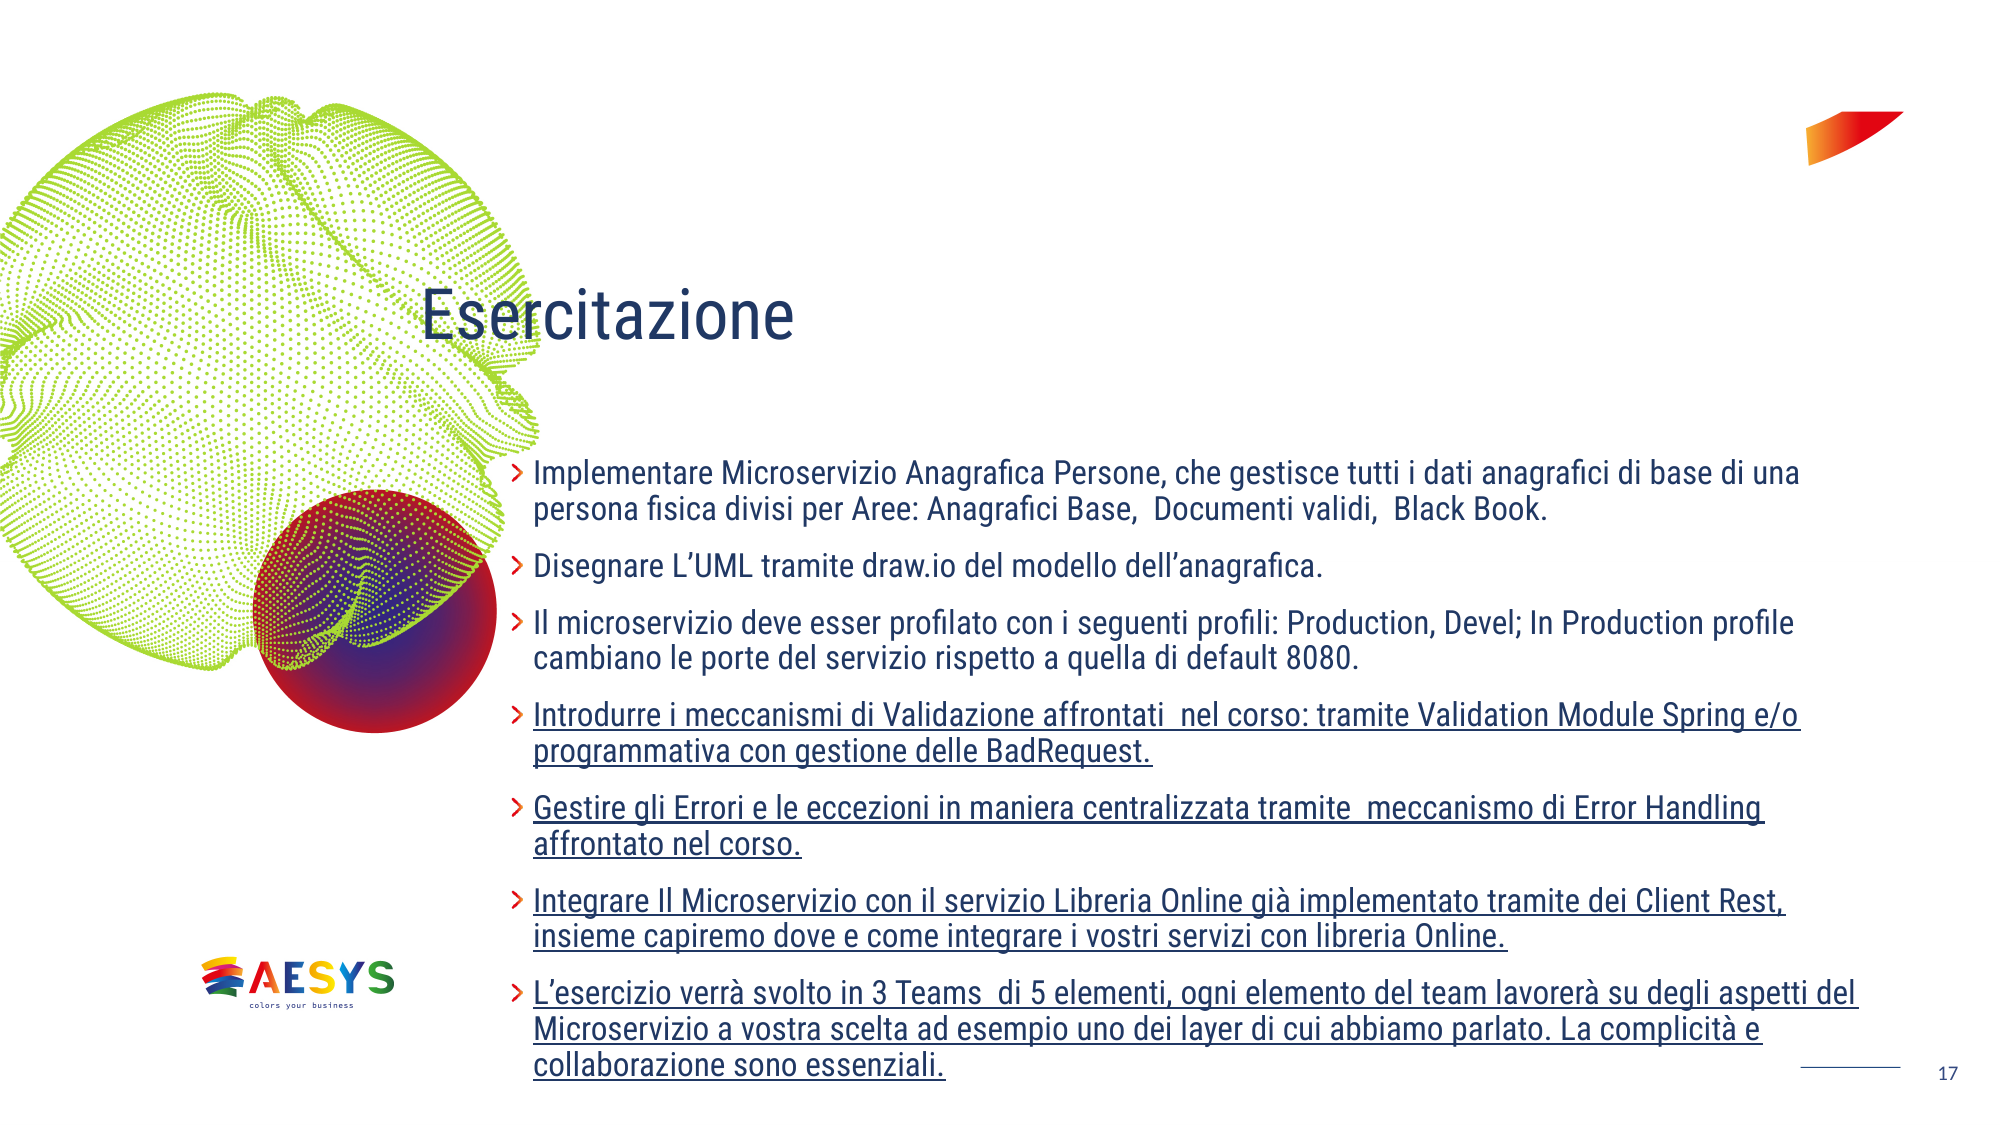

# Esercitazione
Implementare Microservizio Anagrafica Persone, che gestisce tutti i dati anagrafici di base di una persona fisica divisi per Aree: Anagrafici Base,  Documenti validi,  Black Book.
Disegnare L’UML tramite draw.io del modello dell’anagrafica.
Il microservizio deve esser profilato con i seguenti profili: Production, Devel; In Production profile cambiano le porte del servizio rispetto a quella di default 8080.
Introdurre i meccanismi di Validazione affrontati  nel corso: tramite Validation Module Spring e/o programmativa con gestione delle BadRequest.
Gestire gli Errori e le eccezioni in maniera centralizzata tramite  meccanismo di Error Handling affrontato nel corso.
Integrare Il Microservizio con il servizio Libreria Online già implementato tramite dei Client Rest, insieme capiremo dove e come integrare i vostri servizi con libreria Online.
L’esercizio verrà svolto in 3 Teams  di 5 elementi, ogni elemento del team lavorerà su degli aspetti del Microservizio a vostra scelta ad esempio uno dei layer di cui abbiamo parlato. La complicità e collaborazione sono essenziali.
17